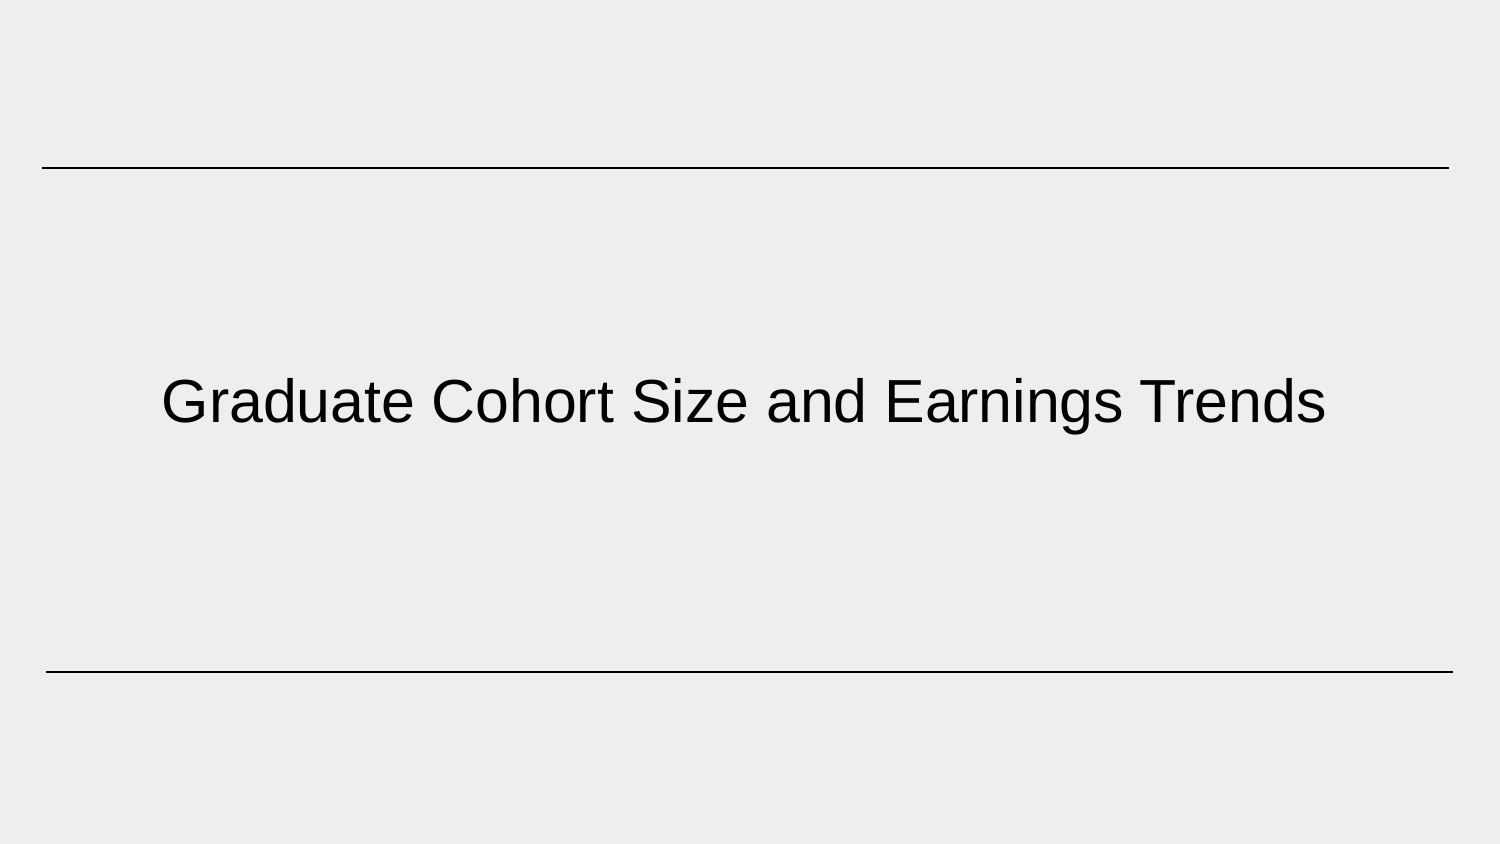

# Graduate Cohort Size and Earnings Trends